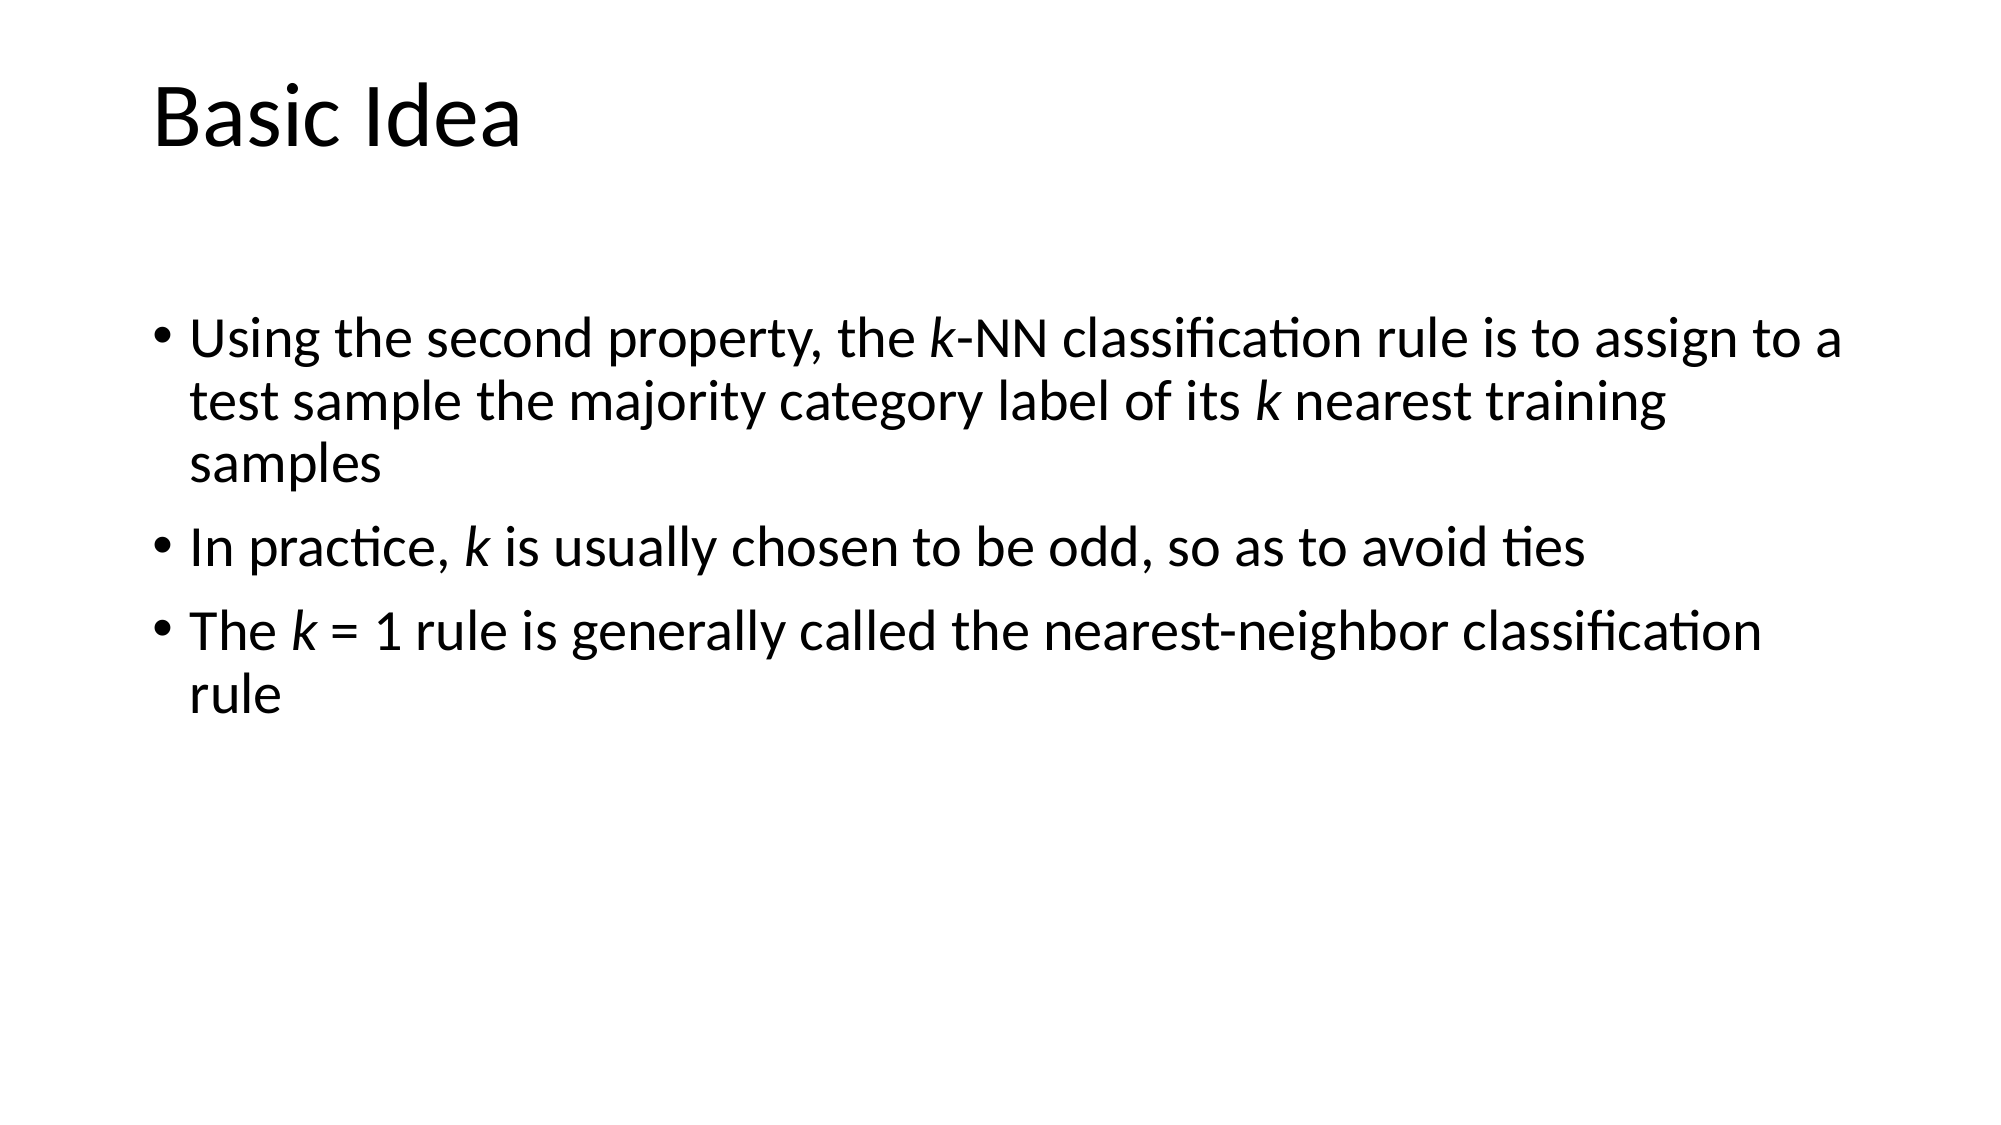

# Basic Idea
Using the second property, the k-NN classification rule is to assign to a test sample the majority category label of its k nearest training samples
In practice, k is usually chosen to be odd, so as to avoid ties
The k = 1 rule is generally called the nearest-neighbor classification rule